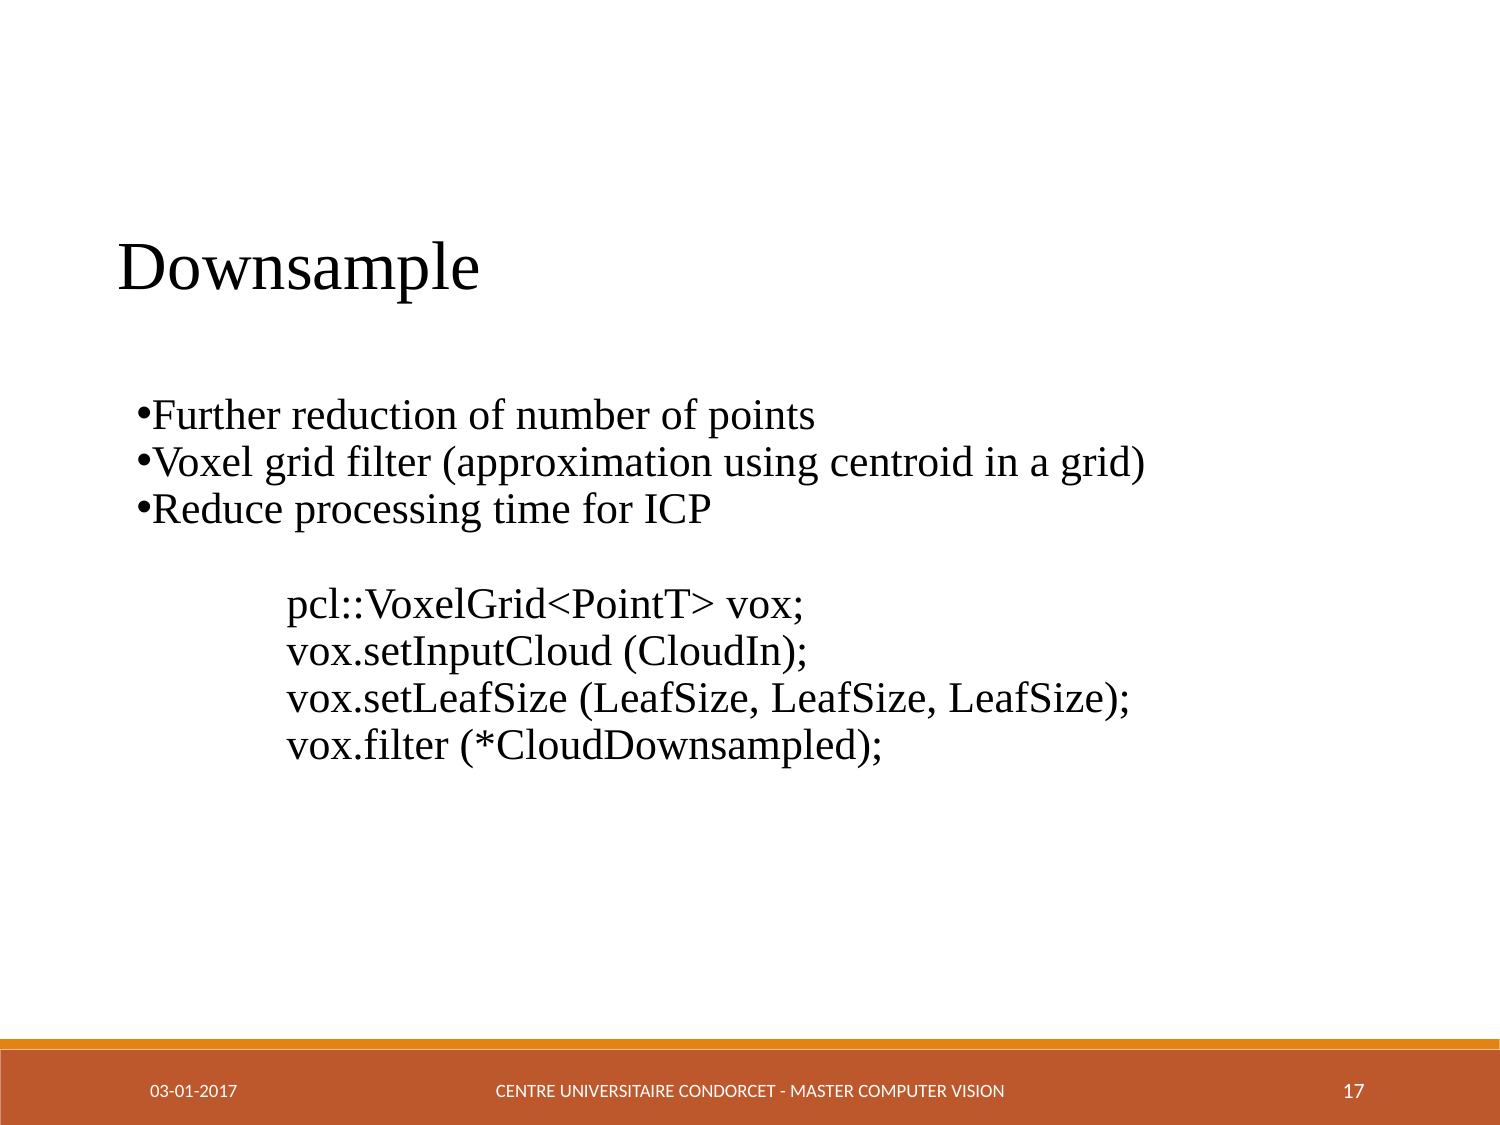

Downsample

Further reduction of number of points
Voxel grid filter (approximation using centroid in a grid)
Reduce processing time for ICP

	pcl::VoxelGrid<PointT> vox;
	vox.setInputCloud (CloudIn);
	vox.setLeafSize (LeafSize, LeafSize, LeafSize);
	vox.filter (*CloudDownsampled);

03-01-2017
Centre Universitaire Condorcet - Master Computer Vision
17